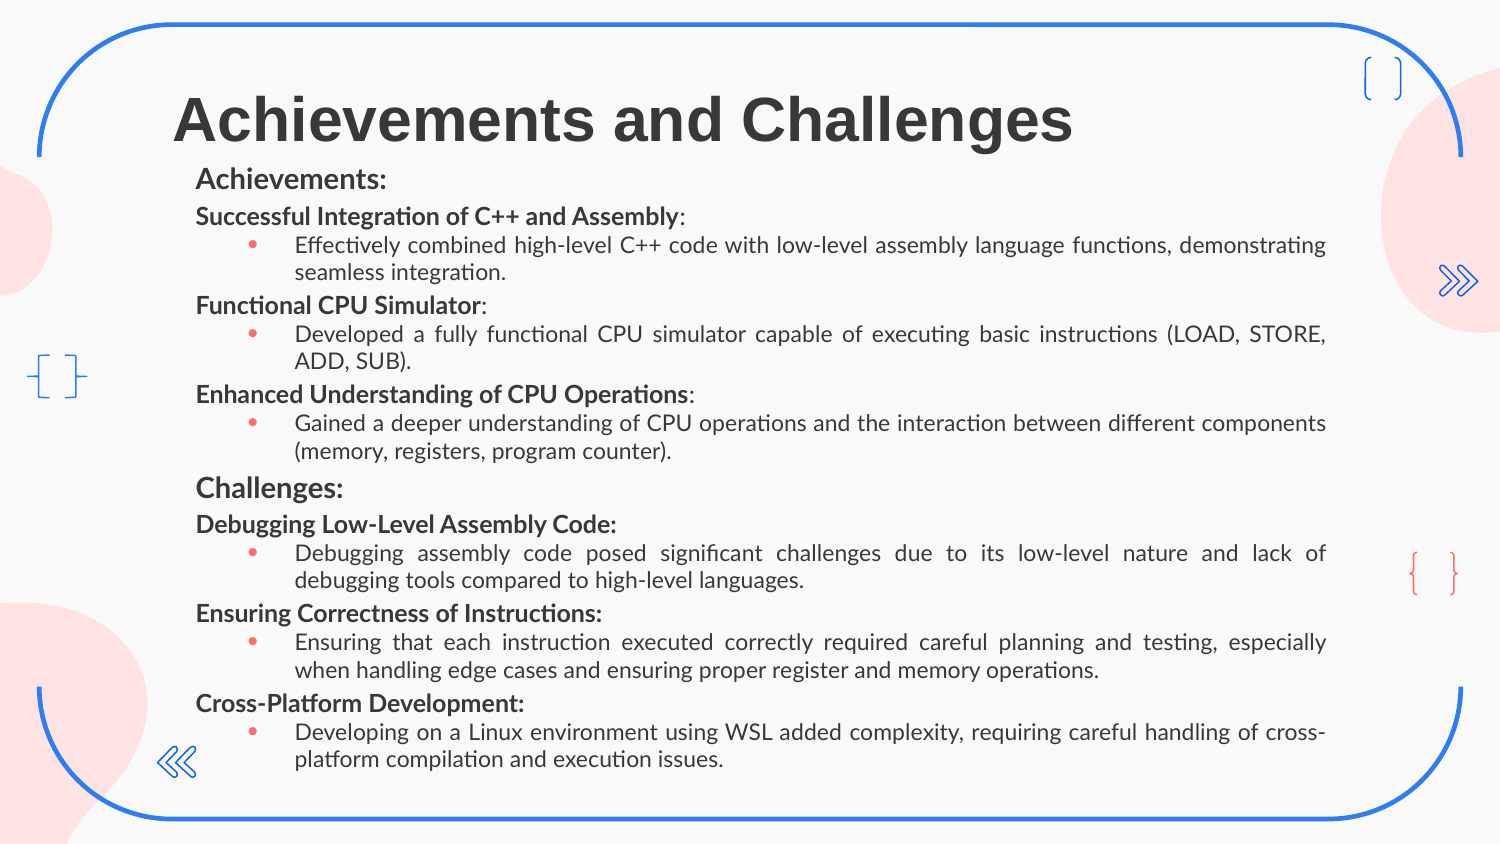

# Achievements and Challenges
Achievements:
Successful Integration of C++ and Assembly:
Effectively combined high-level C++ code with low-level assembly language functions, demonstrating seamless integration.
Functional CPU Simulator:
Developed a fully functional CPU simulator capable of executing basic instructions (LOAD, STORE, ADD, SUB).
Enhanced Understanding of CPU Operations:
Gained a deeper understanding of CPU operations and the interaction between different components (memory, registers, program counter).
Challenges:
Debugging Low-Level Assembly Code:
Debugging assembly code posed significant challenges due to its low-level nature and lack of debugging tools compared to high-level languages.
Ensuring Correctness of Instructions:
Ensuring that each instruction executed correctly required careful planning and testing, especially when handling edge cases and ensuring proper register and memory operations.
Cross-Platform Development:
Developing on a Linux environment using WSL added complexity, requiring careful handling of cross-platform compilation and execution issues.